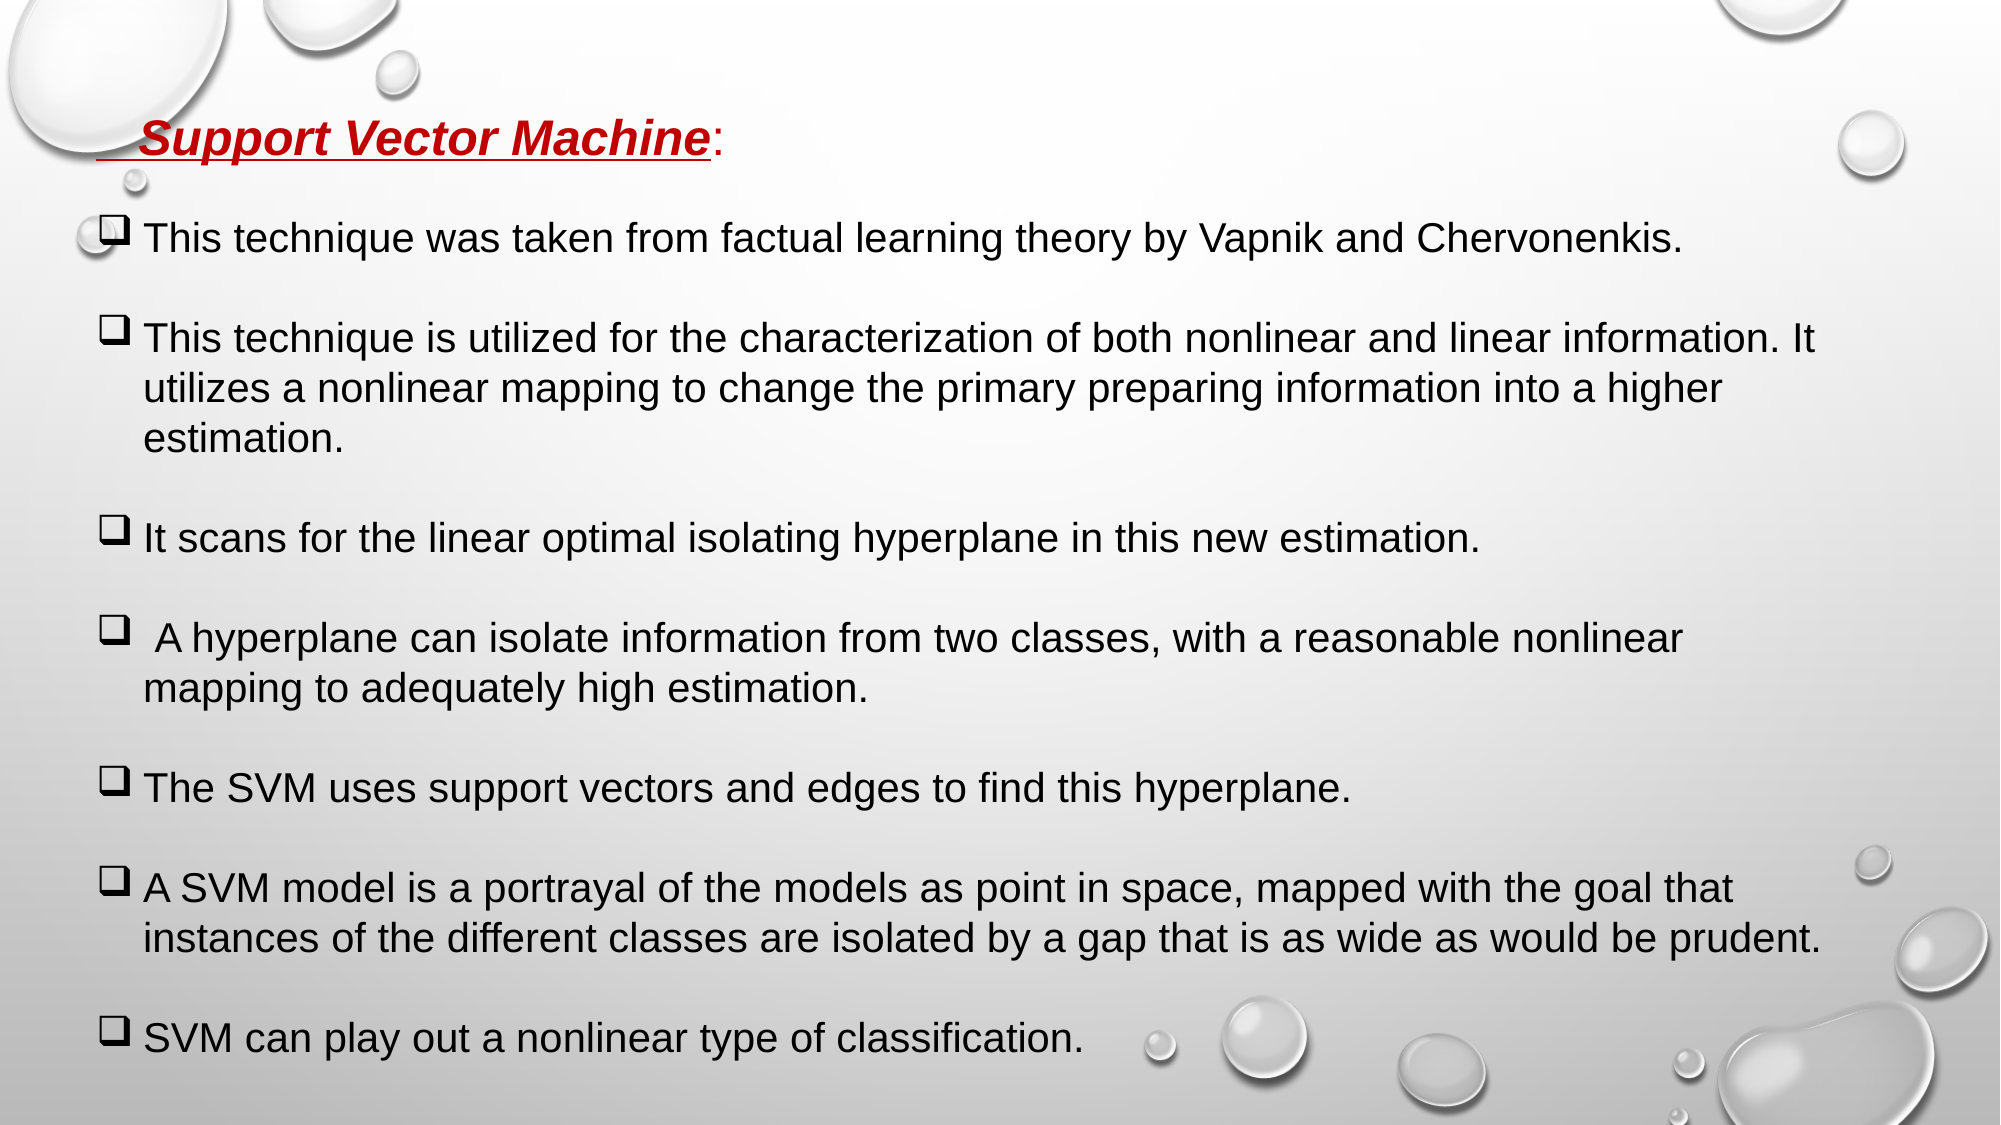

Support Vector Machine:

This technique was taken from factual learning theory by Vapnik and Chervonenkis.

This technique is utilized for the characterization of both nonlinear and linear information. It utilizes a nonlinear mapping to change the primary preparing information into a higher estimation.

It scans for the linear optimal isolating hyperplane in this new estimation.

 A hyperplane can isolate information from two classes, with a reasonable nonlinear mapping to adequately high estimation.

The SVM uses support vectors and edges to find this hyperplane.

A SVM model is a portrayal of the models as point in space, mapped with the goal that instances of the different classes are isolated by a gap that is as wide as would be prudent.

SVM can play out a nonlinear type of classification.